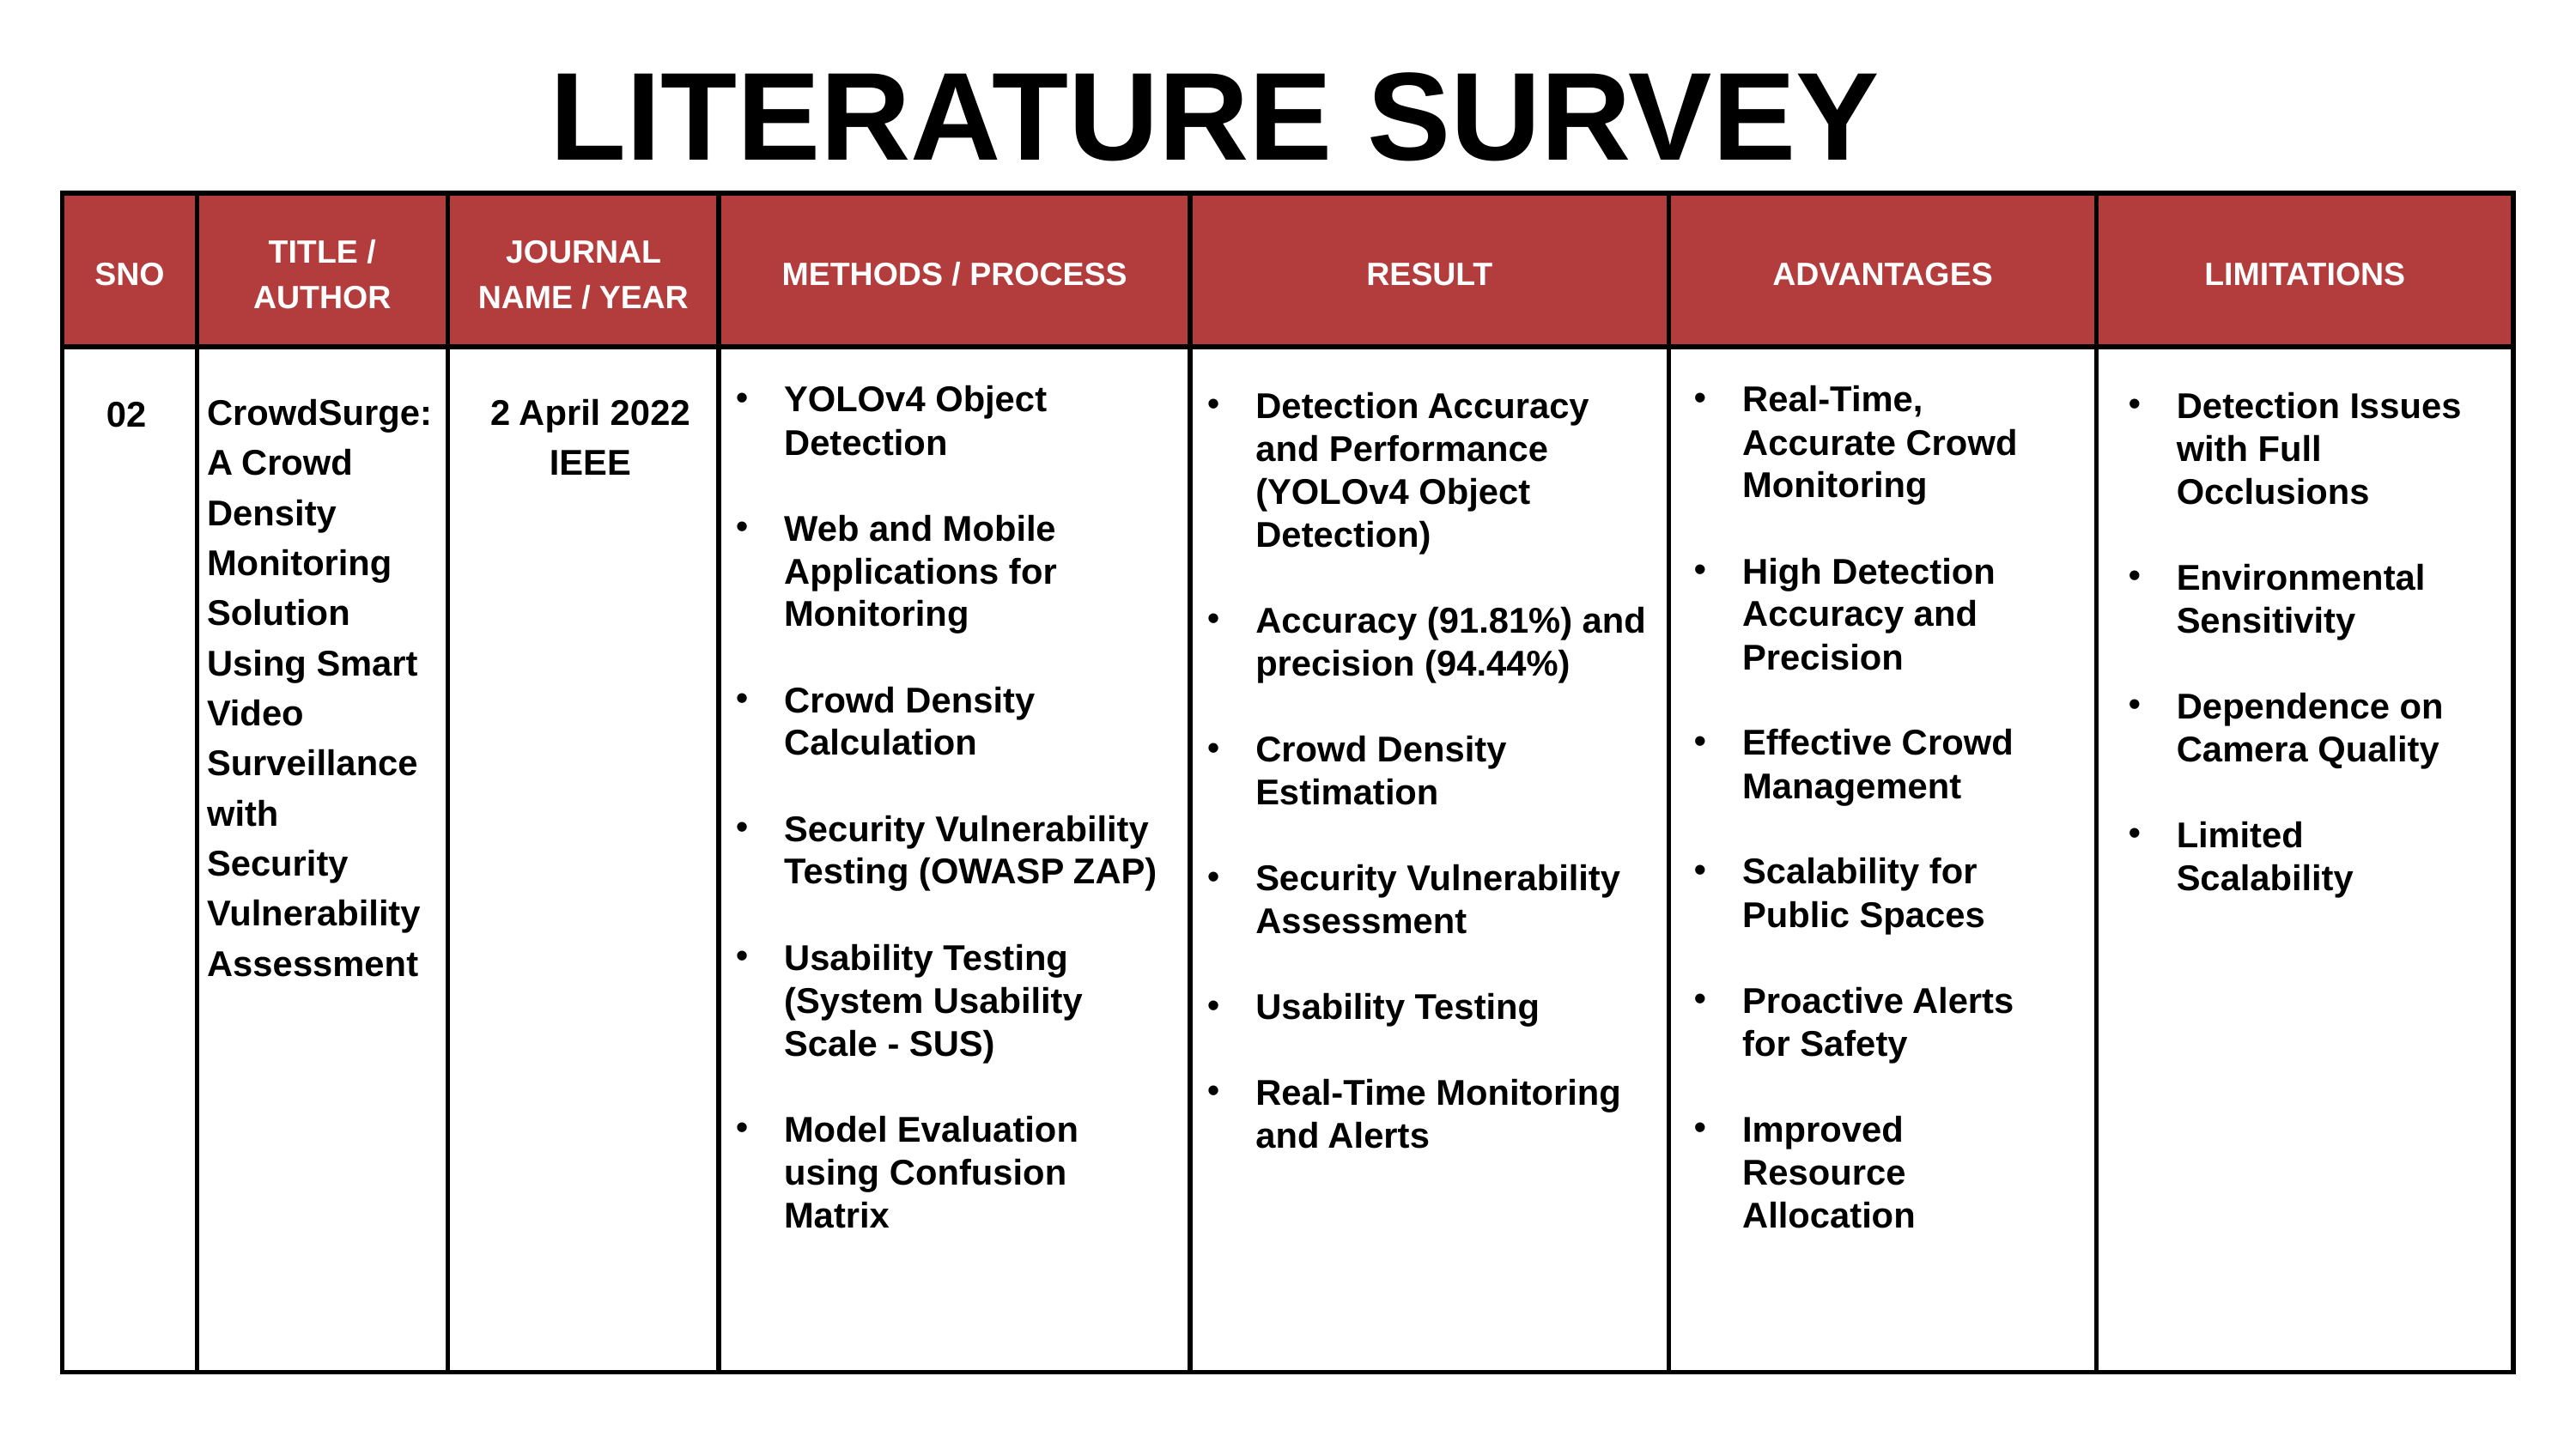

LITERATURE SURVEY
| SNO | TITLE / AUTHOR | JOURNAL NAME / YEAR | METHODS / PROCESS | RESULT | ADVANTAGES | LIMITATIONS |
| --- | --- | --- | --- | --- | --- | --- |
|  |  |  |  |  |  |  |
YOLOv4 Object Detection

Web and Mobile Applications for Monitoring

Crowd Density Calculation

Security Vulnerability Testing (OWASP ZAP)

Usability Testing (System Usability Scale - SUS)

Model Evaluation using Confusion Matrix
Real-Time, Accurate Crowd Monitoring

High Detection Accuracy and Precision

Effective Crowd Management

Scalability for Public Spaces

Proactive Alerts for Safety

Improved Resource Allocation
CrowdSurge: A Crowd Density Monitoring
Solution Using Smart Video Surveillance with
Security Vulnerability Assessment
2 April 2022
IEEE
Detection Accuracy and Performance (YOLOv4 Object Detection)

Accuracy (91.81%) and precision (94.44%)

Crowd Density Estimation

Security Vulnerability Assessment

Usability Testing

Real-Time Monitoring and Alerts
Detection Issues with Full Occlusions

Environmental Sensitivity

Dependence on Camera Quality

Limited Scalability
02